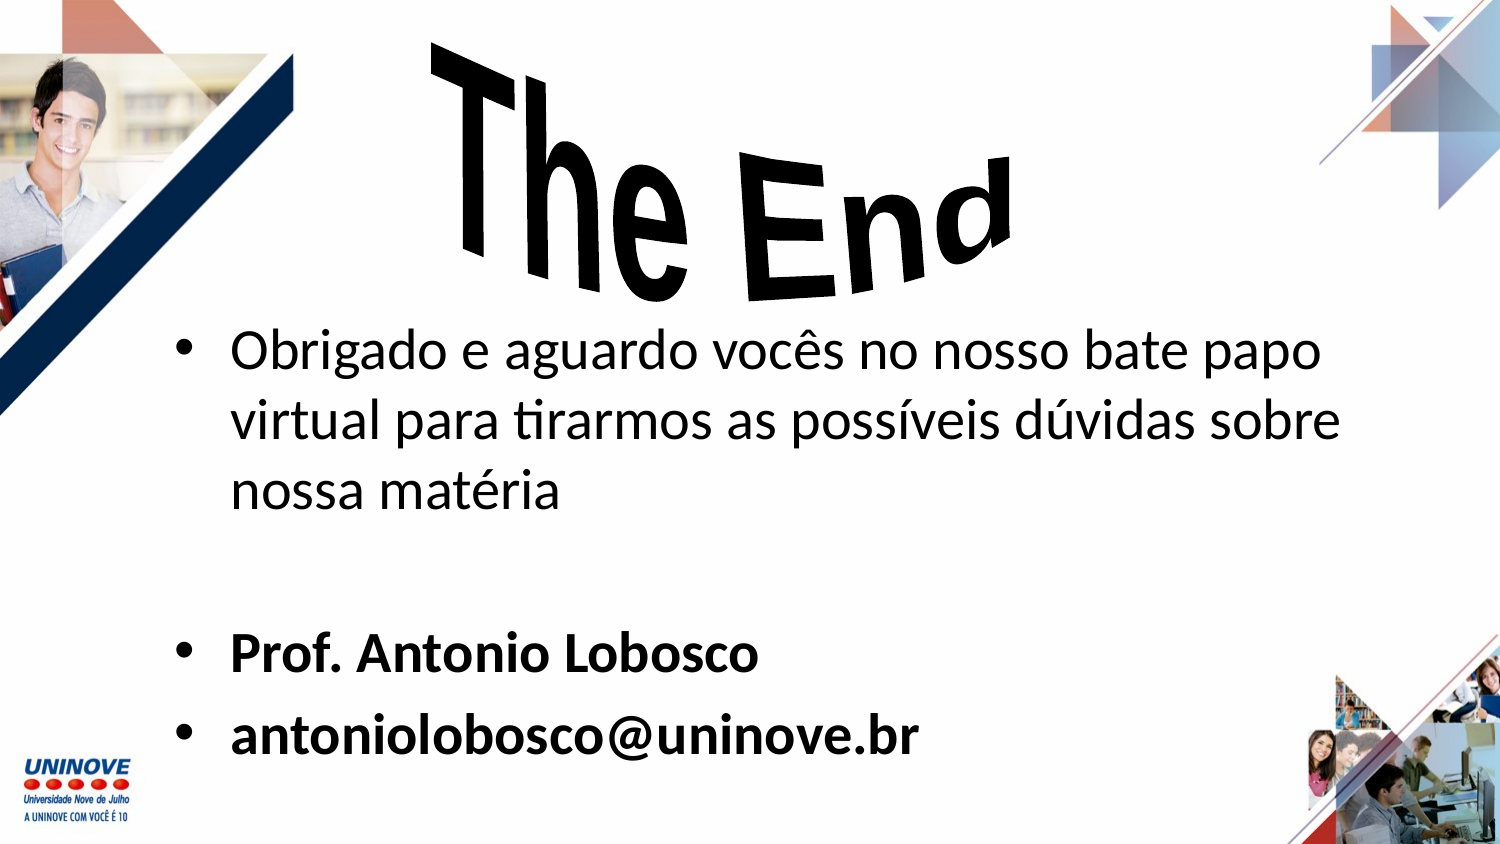

The End
Obrigado e aguardo vocês no nosso bate papo virtual para tirarmos as possíveis dúvidas sobre nossa matéria

Prof. Antonio Lobosco
antoniolobosco@uninove.br